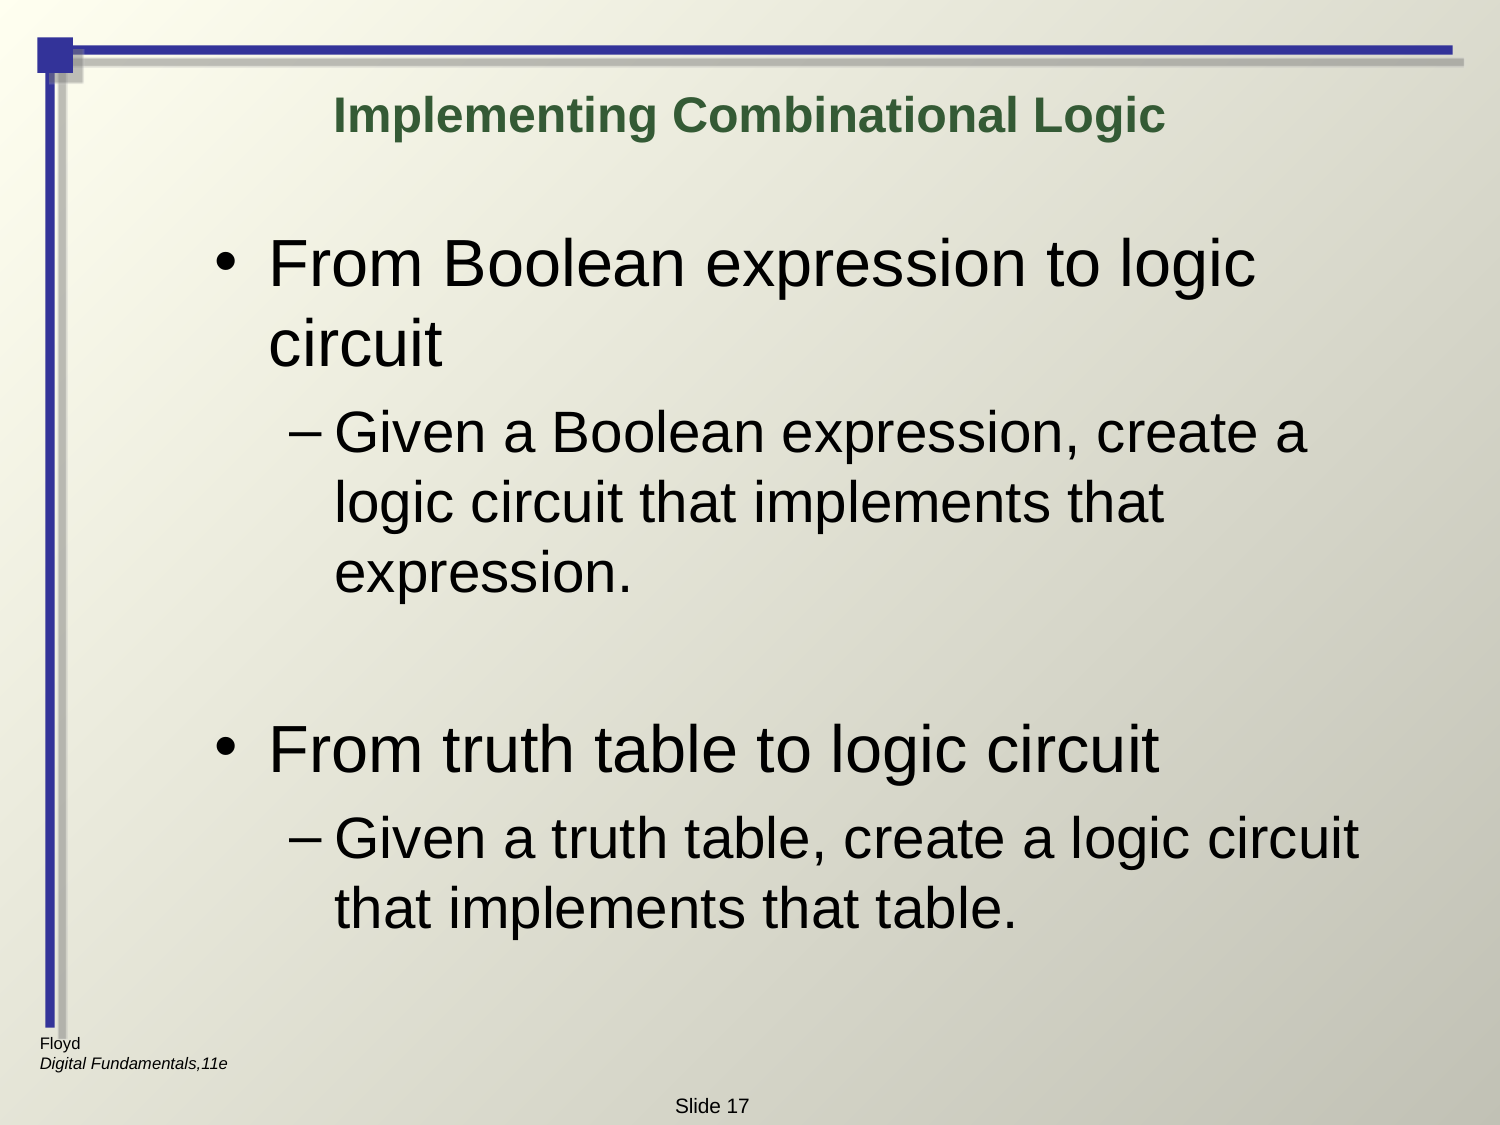

# Implementing Combinational Logic
From Boolean expression to logic circuit
Given a Boolean expression, create a logic circuit that implements that expression.

From truth table to logic circuit
Given a truth table, create a logic circuit that implements that table.